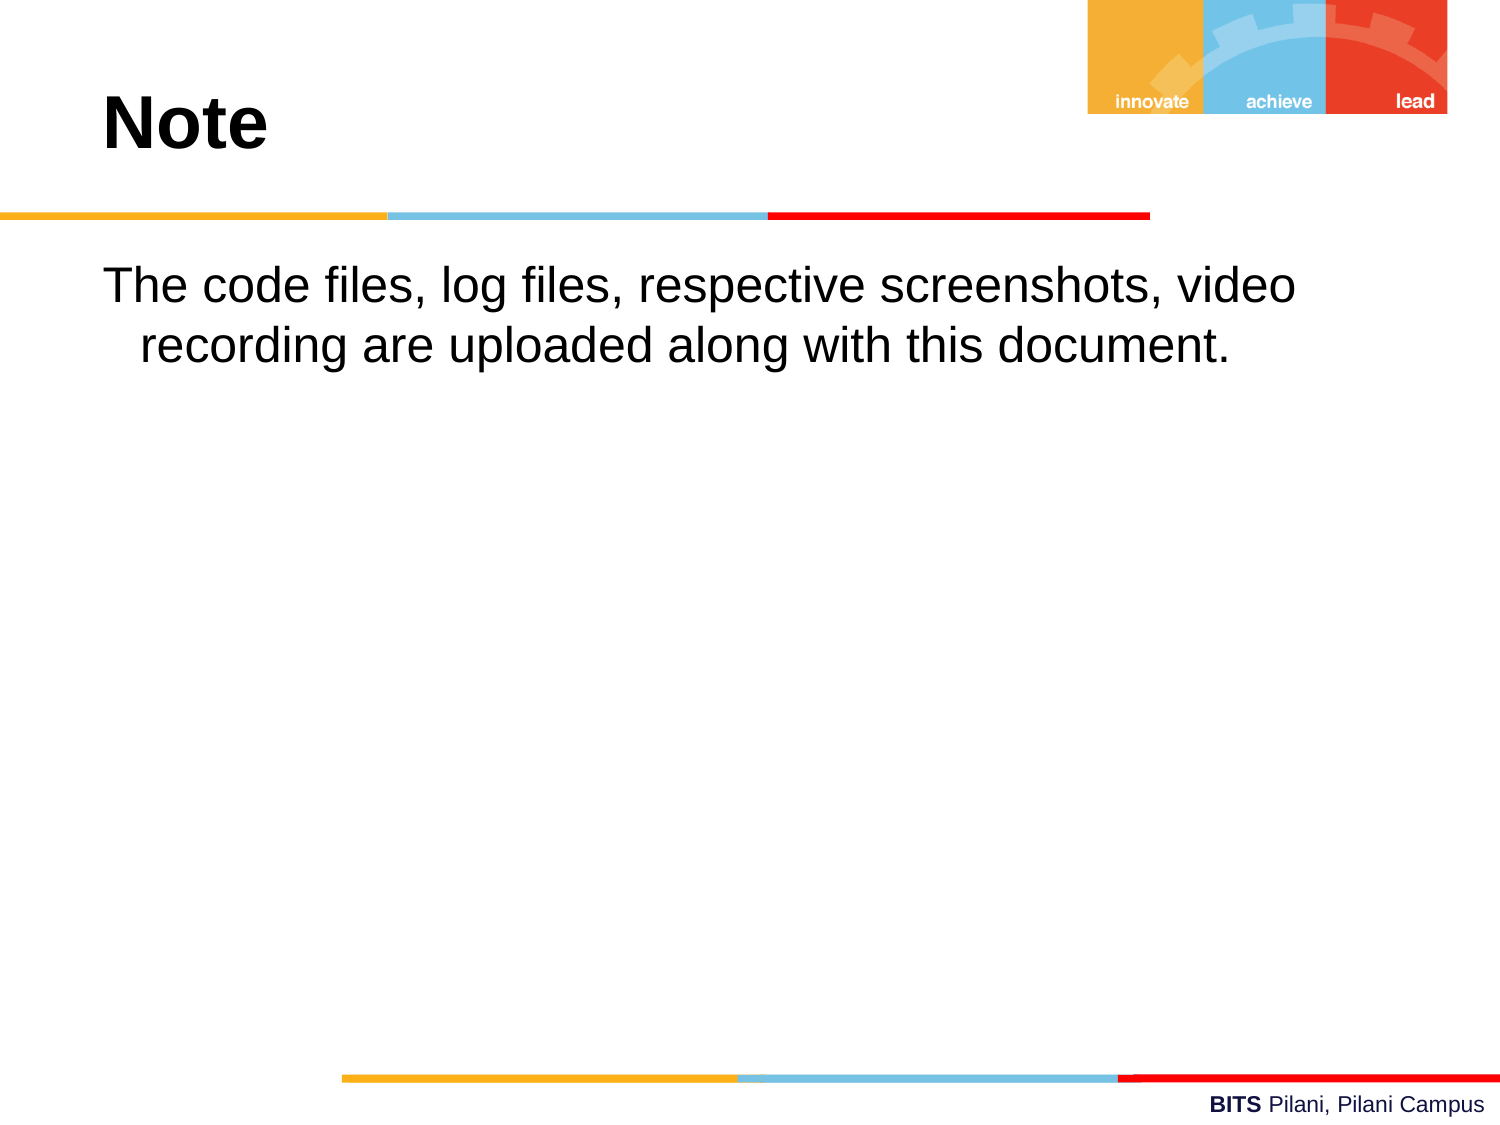

Note
The code files, log files, respective screenshots, video recording are uploaded along with this document.